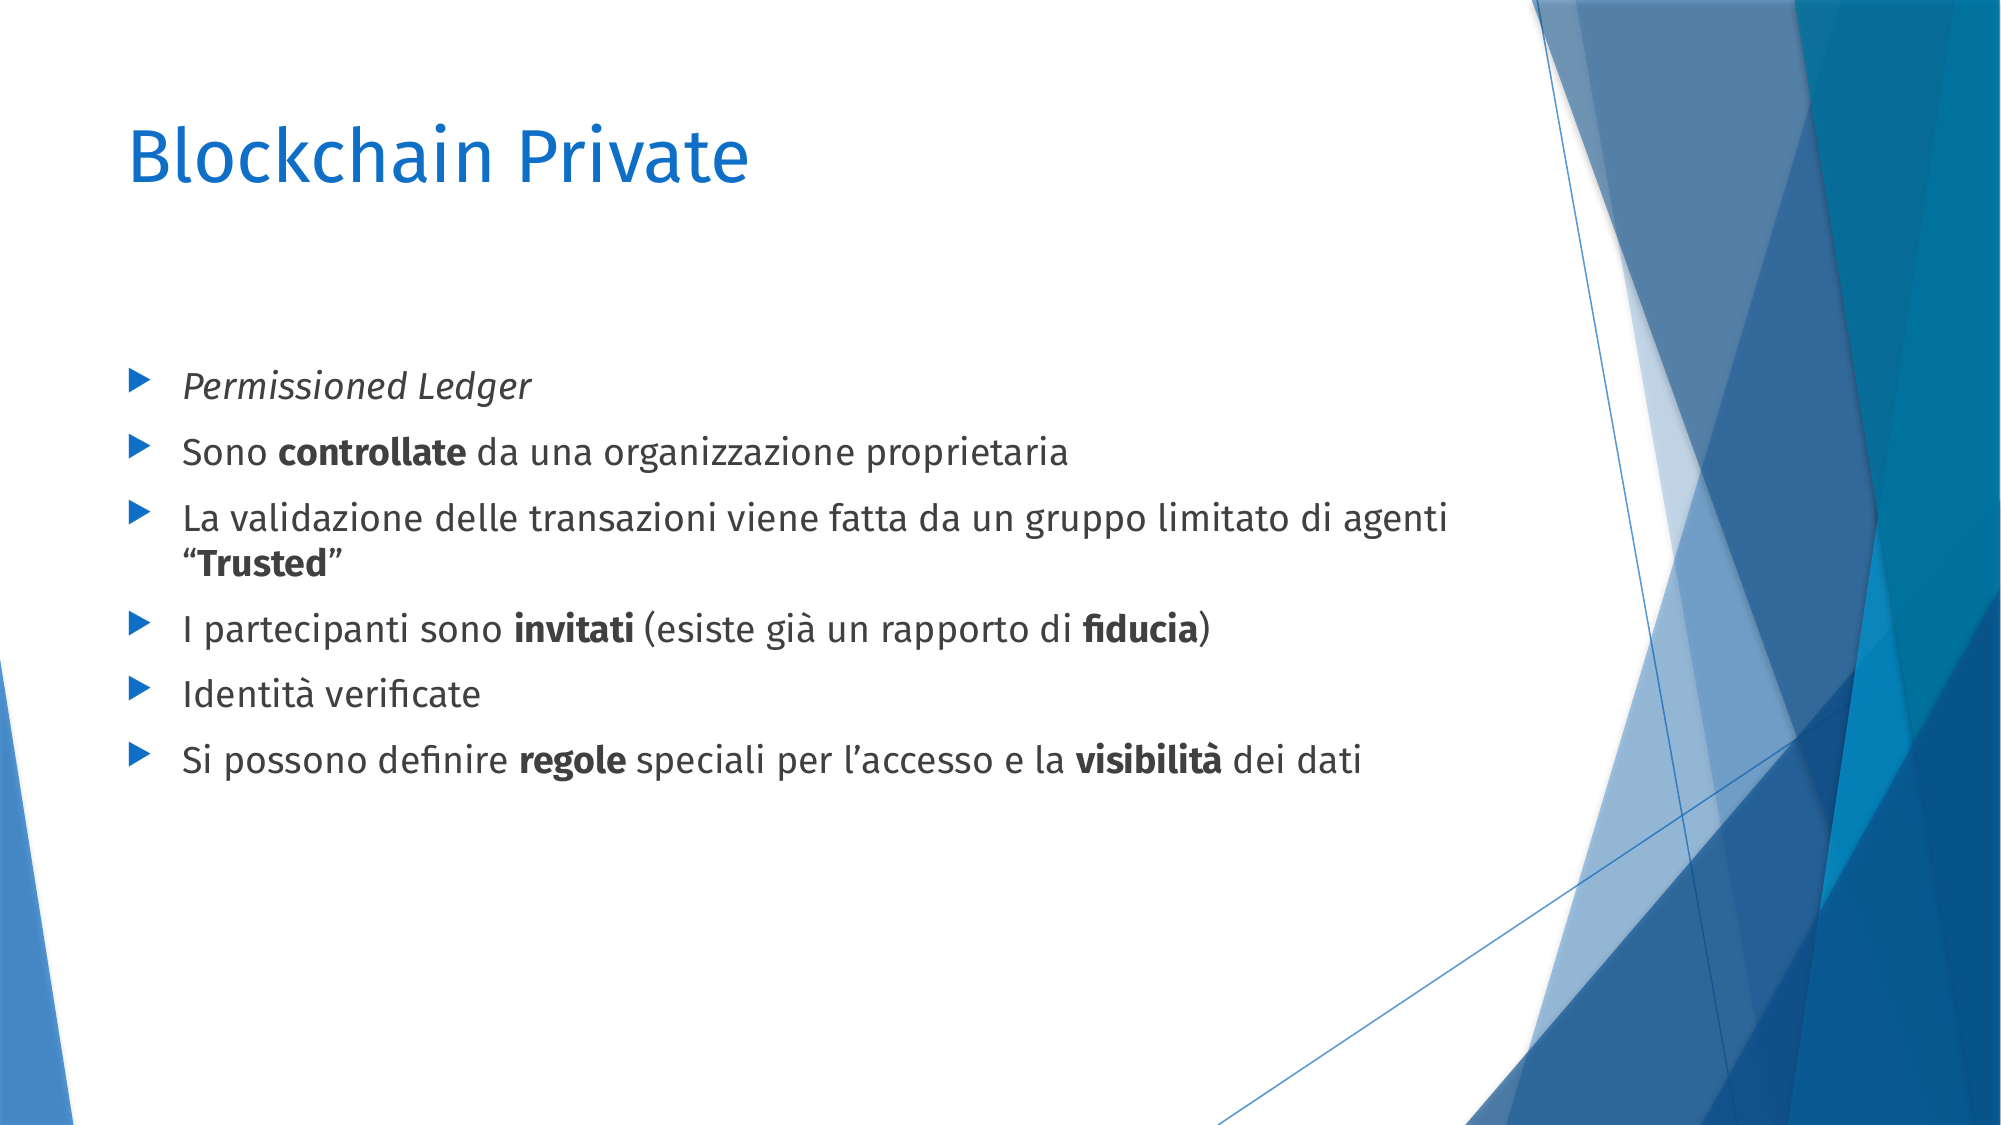

# Blockchain Private
Permissioned Ledger
Sono controllate da una organizzazione proprietaria
La validazione delle transazioni viene fatta da un gruppo limitato di agenti “Trusted”
I partecipanti sono invitati (esiste già un rapporto di fiducia)
Identità verificate
Si possono definire regole speciali per l’accesso e la visibilità dei dati